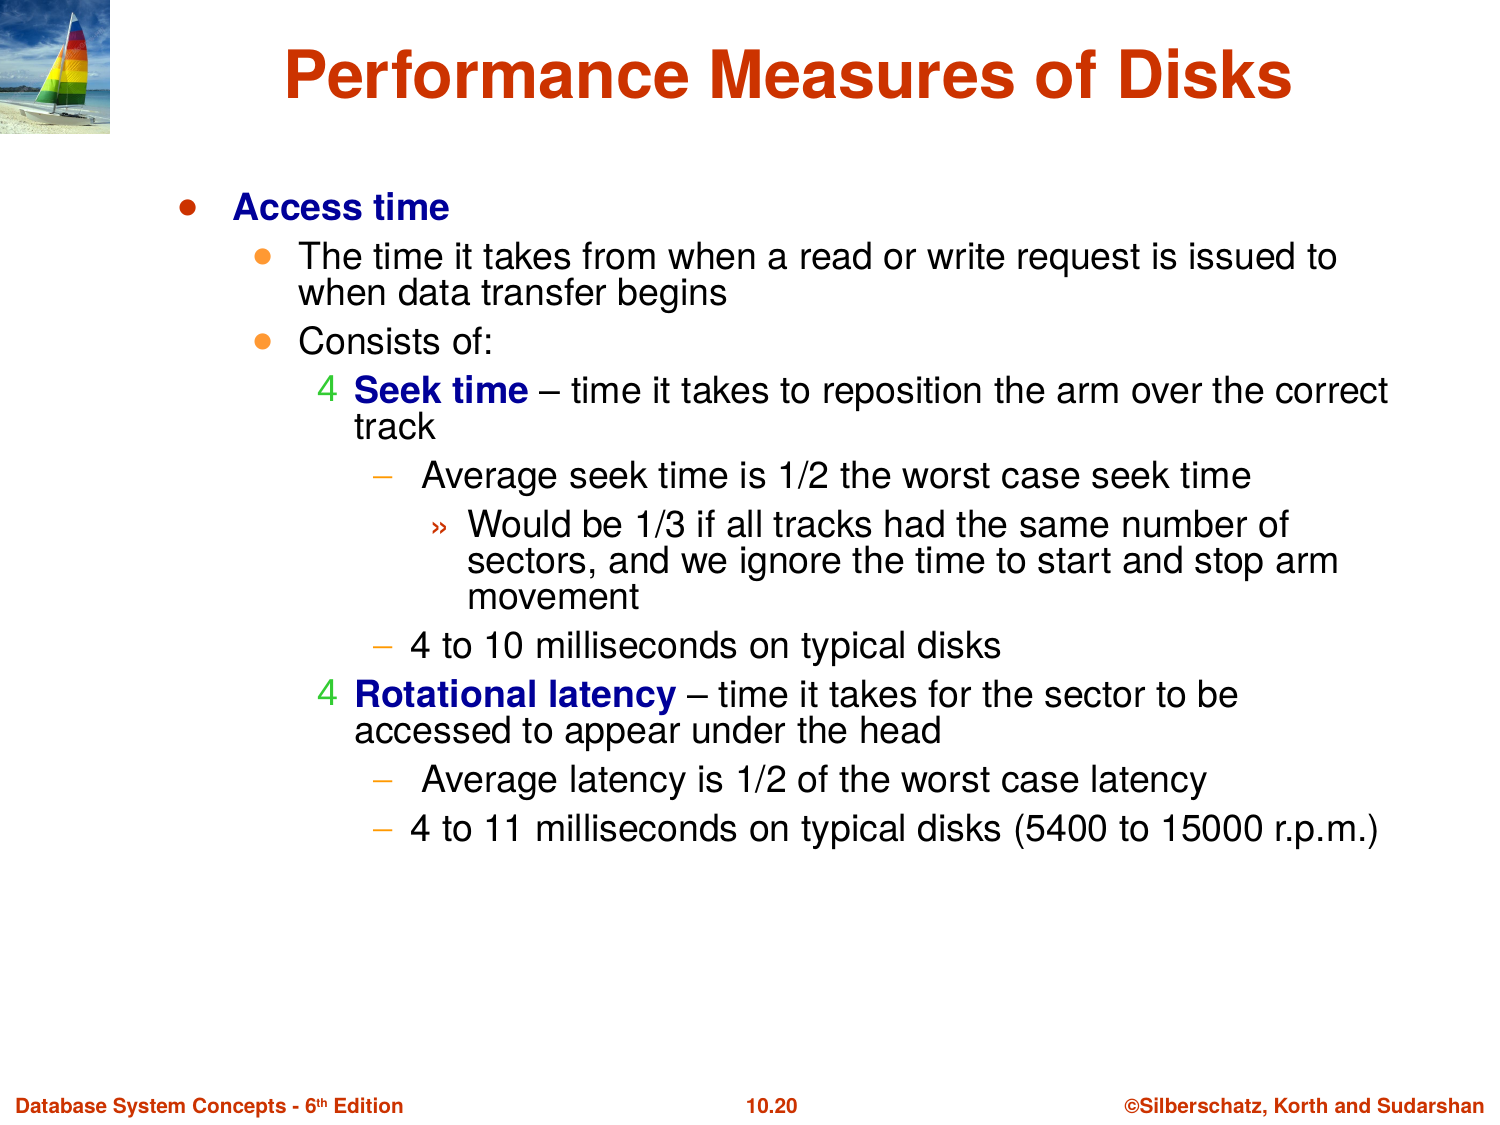

# Performance Measures of Disks
Access time
The time it takes from when a read or write request is issued to when data transfer begins
Consists of:
Seek time – time it takes to reposition the arm over the correct track
 Average seek time is 1/2 the worst case seek time
Would be 1/3 if all tracks had the same number of sectors, and we ignore the time to start and stop arm movement
4 to 10 milliseconds on typical disks
Rotational latency – time it takes for the sector to be accessed to appear under the head
 Average latency is 1/2 of the worst case latency
4 to 11 milliseconds on typical disks (5400 to 15000 r.p.m.)